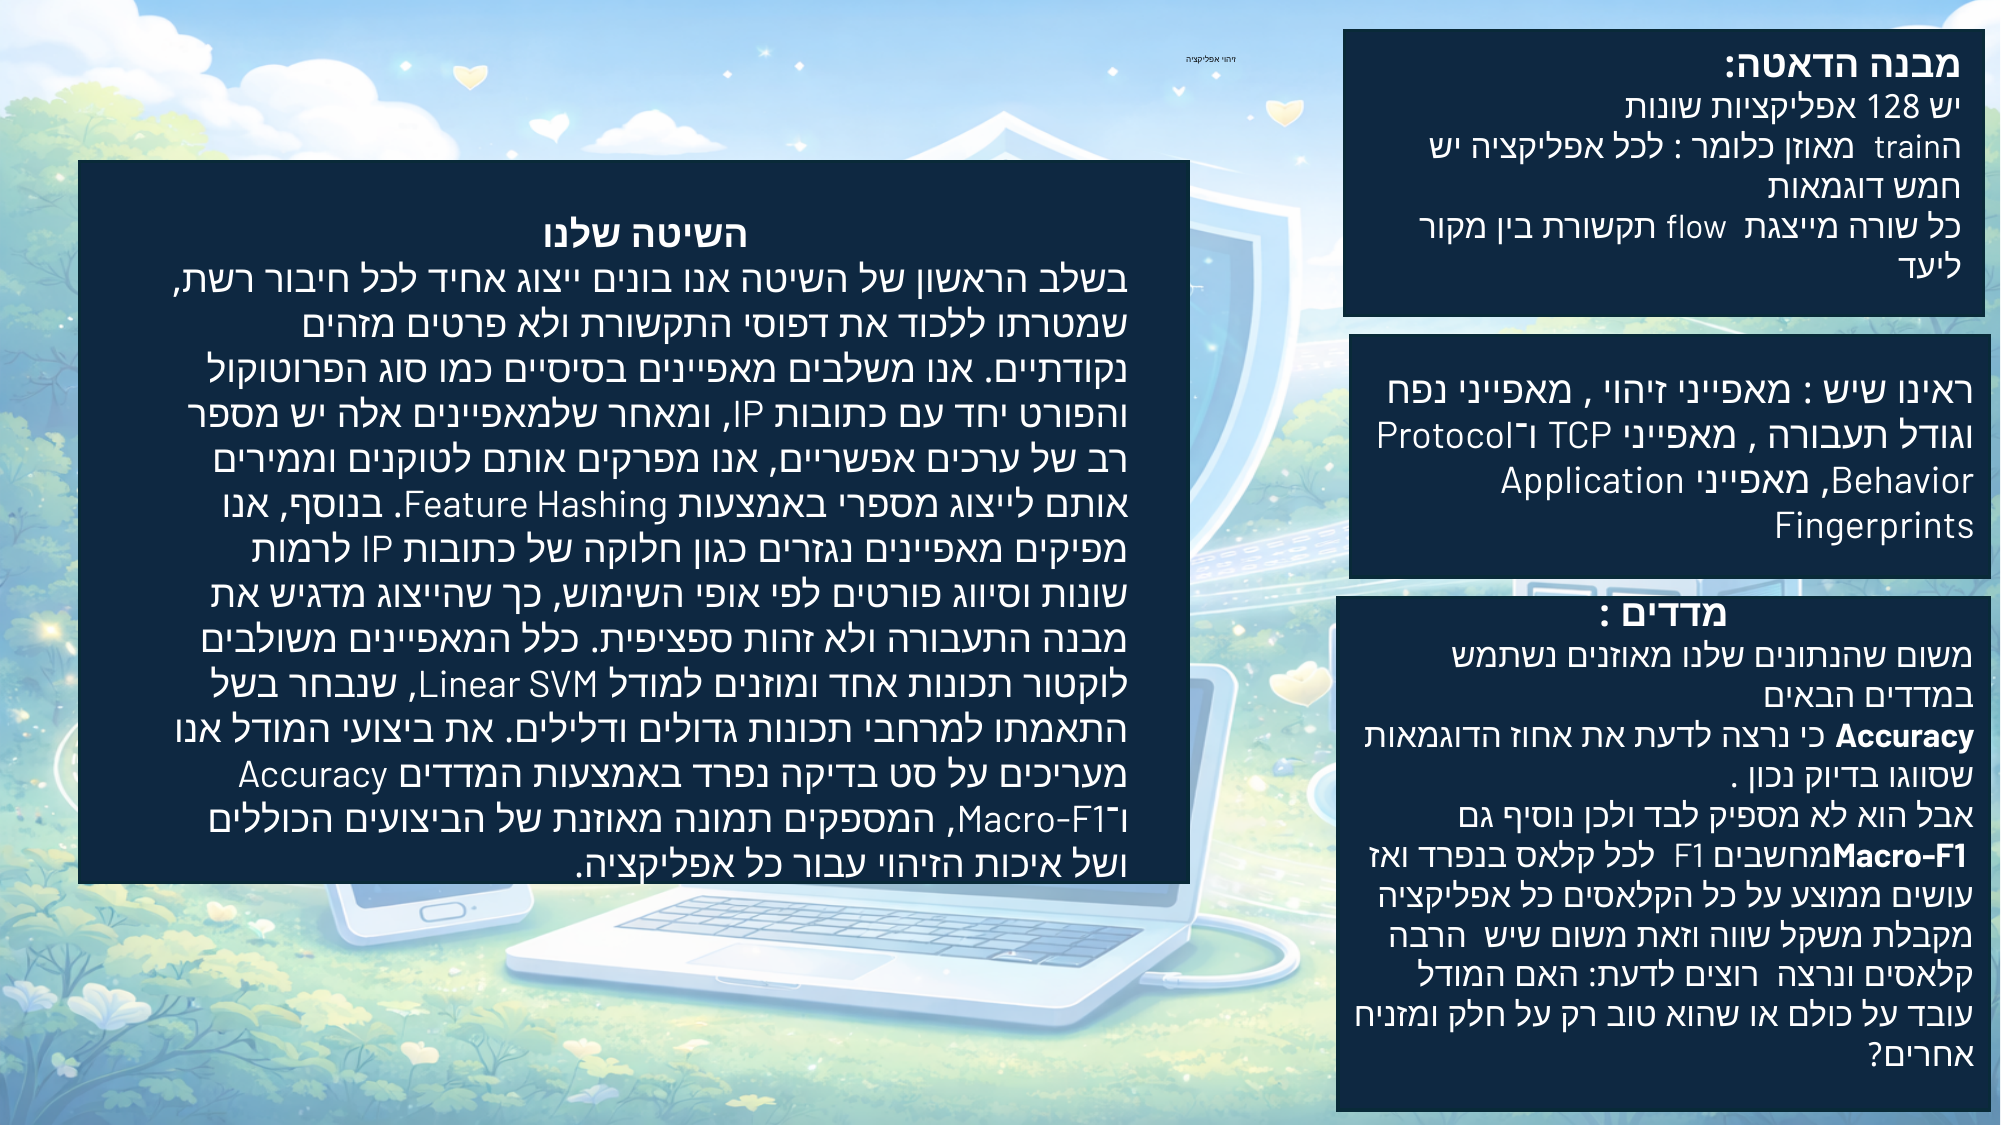

מבנה הדאטה:
יש 128 אפליקציות שונות
הtrain  מאוזן כלומר : לכל אפליקציה יש חמש דוגמאות
כל שורה מייצגת  flow תקשורת בין מקור ליעד

# זיהוי אפליקציה

                                       השיטה שלנו
בשלב הראשון של השיטה אנו בונים ייצוג אחיד לכל חיבור רשת, שמטרתו ללכוד את דפוסי התקשורת ולא פרטים מזהים נקודתיים. אנו משלבים מאפיינים בסיסיים כמו סוג הפרוטוקול והפורט יחד עם כתובות IP, ומאחר שלמאפיינים אלה יש מספר רב של ערכים אפשריים, אנו מפרקים אותם לטוקנים וממירים אותם לייצוג מספרי באמצעות Feature Hashing. בנוסף, אנו מפיקים מאפיינים נגזרים כגון חלוקה של כתובות IP לרמות שונות וסיווג פורטים לפי אופי השימוש, כך שהייצוג מדגיש את מבנה התעבורה ולא זהות ספציפית. כלל המאפיינים משולבים לוקטור תכונות אחד ומוזנים למודל Linear SVM, שנבחר בשל התאמתו למרחבי תכונות גדולים ודלילים. את ביצועי המודל אנו מעריכים על סט בדיקה נפרד באמצעות המדדים Accuracy ו־Macro-F1, המספקים תמונה מאוזנת של הביצועים הכוללים ושל איכות הזיהוי עבור כל אפליקציה.
ראינו שיש : מאפייני זיהוי , מאפייני נפח וגודל תעבורה , מאפייני TCP ו־Protocol Behavior, מאפייני Application Fingerprints
מדדים :
משום שהנתונים שלנו מאוזנים נשתמש במדדים הבאים
Accuracy כי נרצה לדעת את אחוז הדוגמאות שסווגו בדיוק נכון .
אבל הוא לא מספיק לבד ולכן נוסיף גם
 Macro-F1מחשבים F1  לכל קלאס בנפרד ואז עושים ממוצע על כל הקלאסים כל אפליקציה מקבלת משקל שווה וזאת משום שיש  הרבה קלאסים ונרצה  רוצים לדעת: האם המודל עובד על כולם או שהוא טוב רק על חלק ומזניח אחרים?